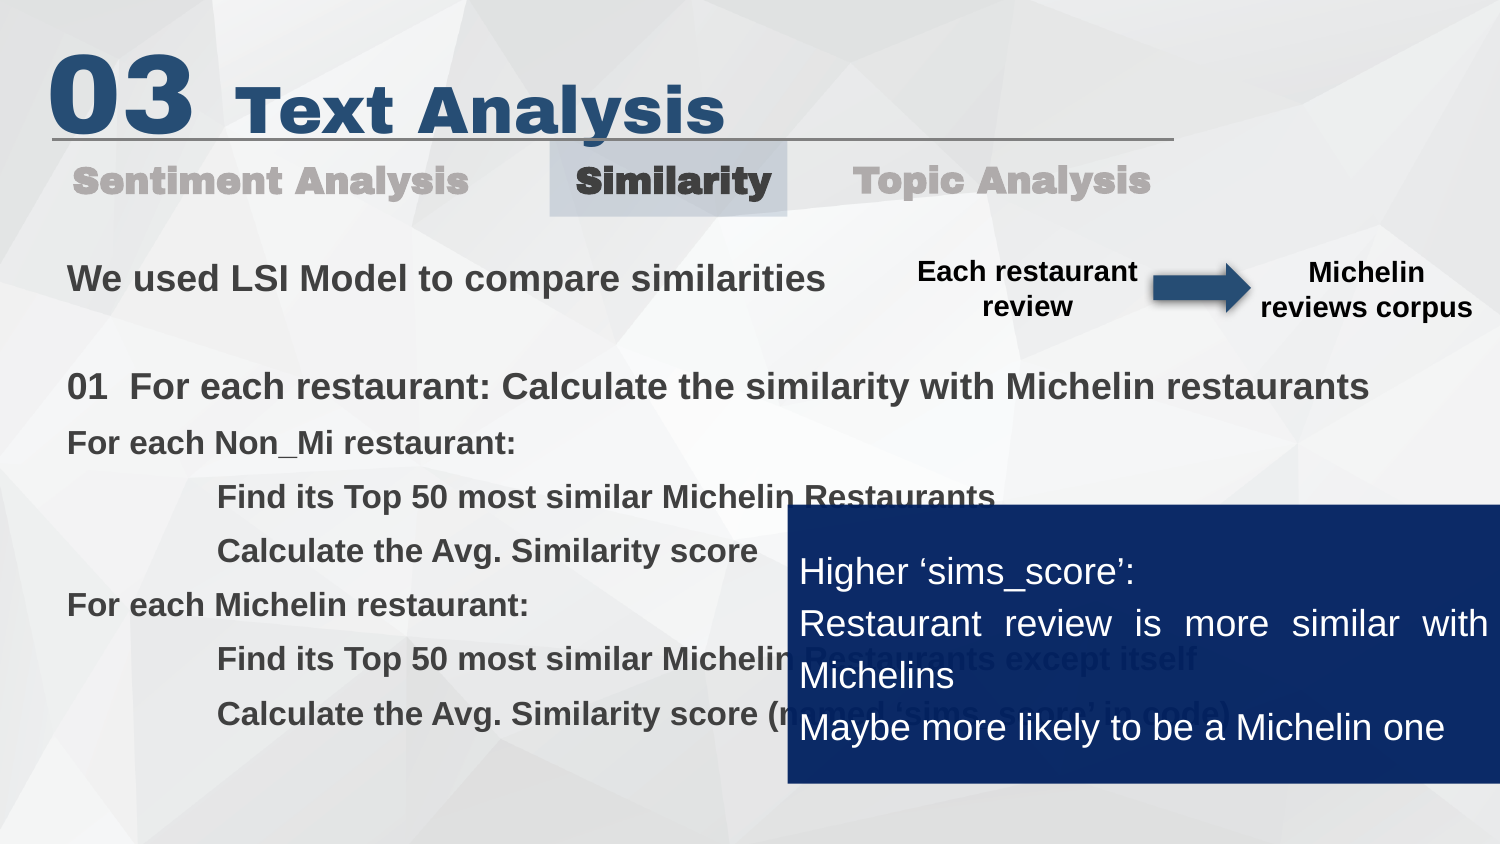

03 Text Analysis

Topic Analysis
Sentiment Analysis
Similarity
We used LSI Model to compare similarities

01  For each restaurant: Calculate the similarity with Michelin restaurants
For each Non_Mi restaurant:
	Find its Top 50 most similar Michelin Restaurants
	Calculate the Avg. Similarity score
For each Michelin restaurant:
	Find its Top 50 most similar Michelin Restaurants except itself
	Calculate the Avg. Similarity score (named ‘sims_score’ in code)
Each restaurant review
Michelin
reviews corpus

Higher ‘sims_score’:
Restaurant review is more similar with Michelins
Maybe more likely to be a Michelin one